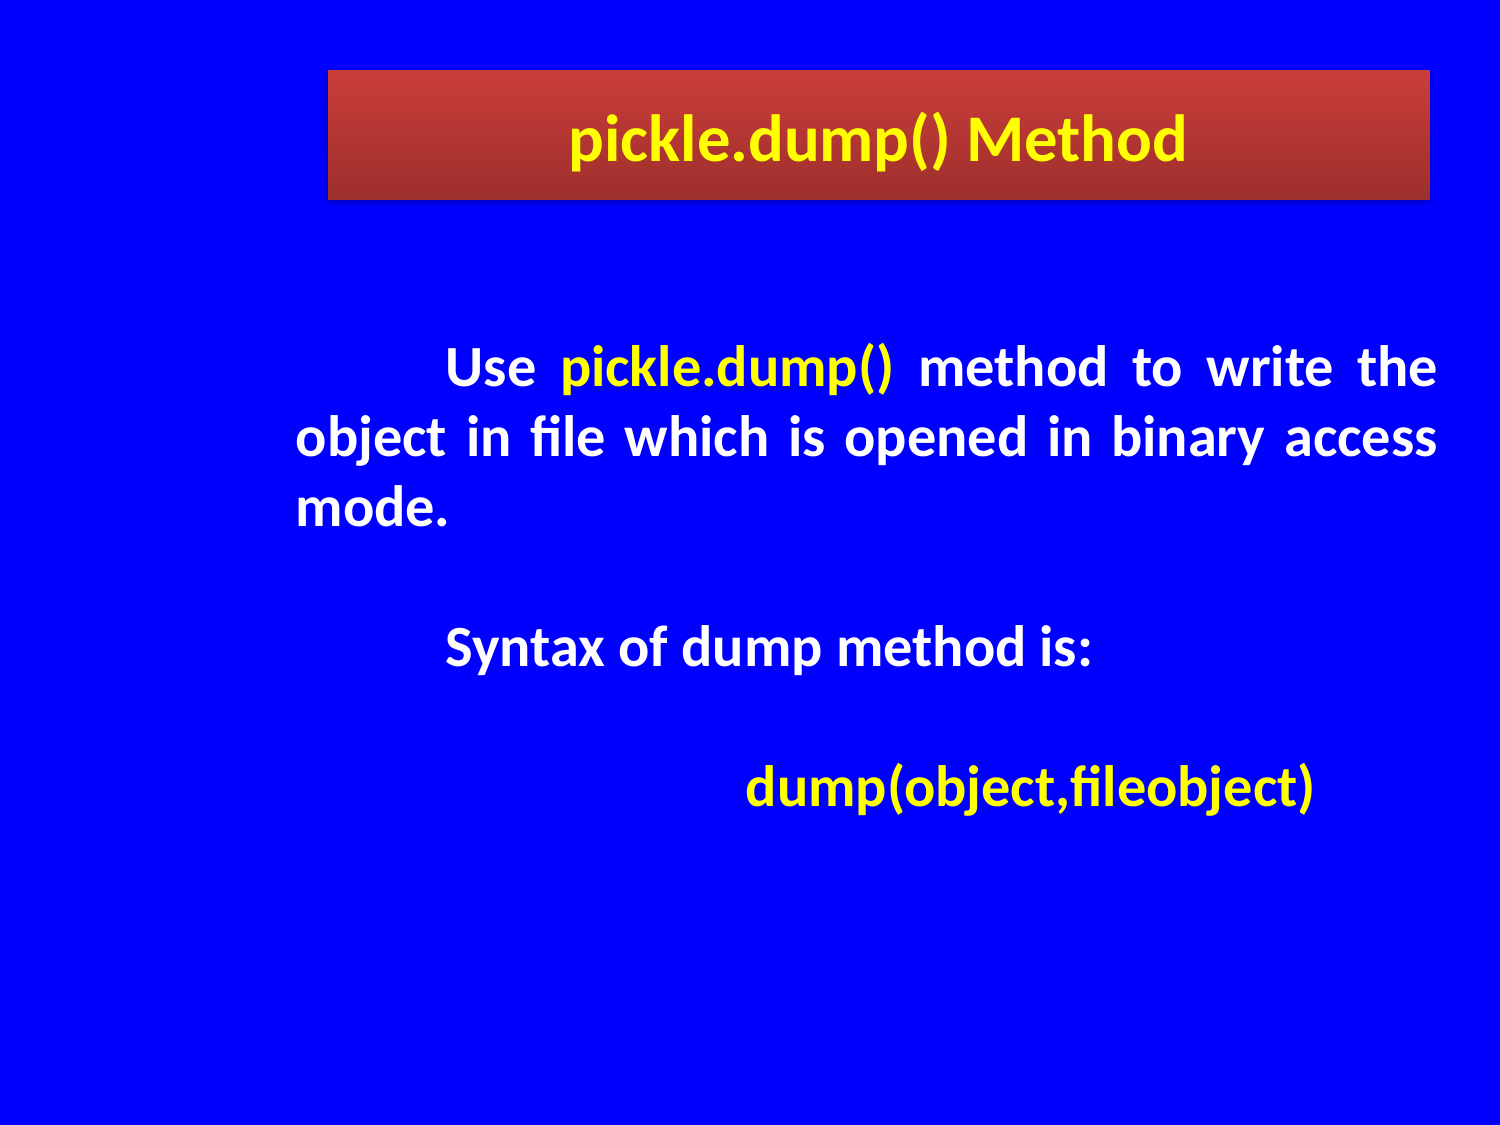

pickle.dump() Method
	Use pickle.dump() method to write the object in file which is opened in binary access mode.

	Syntax of dump method is:

			dump(object,fileobject)